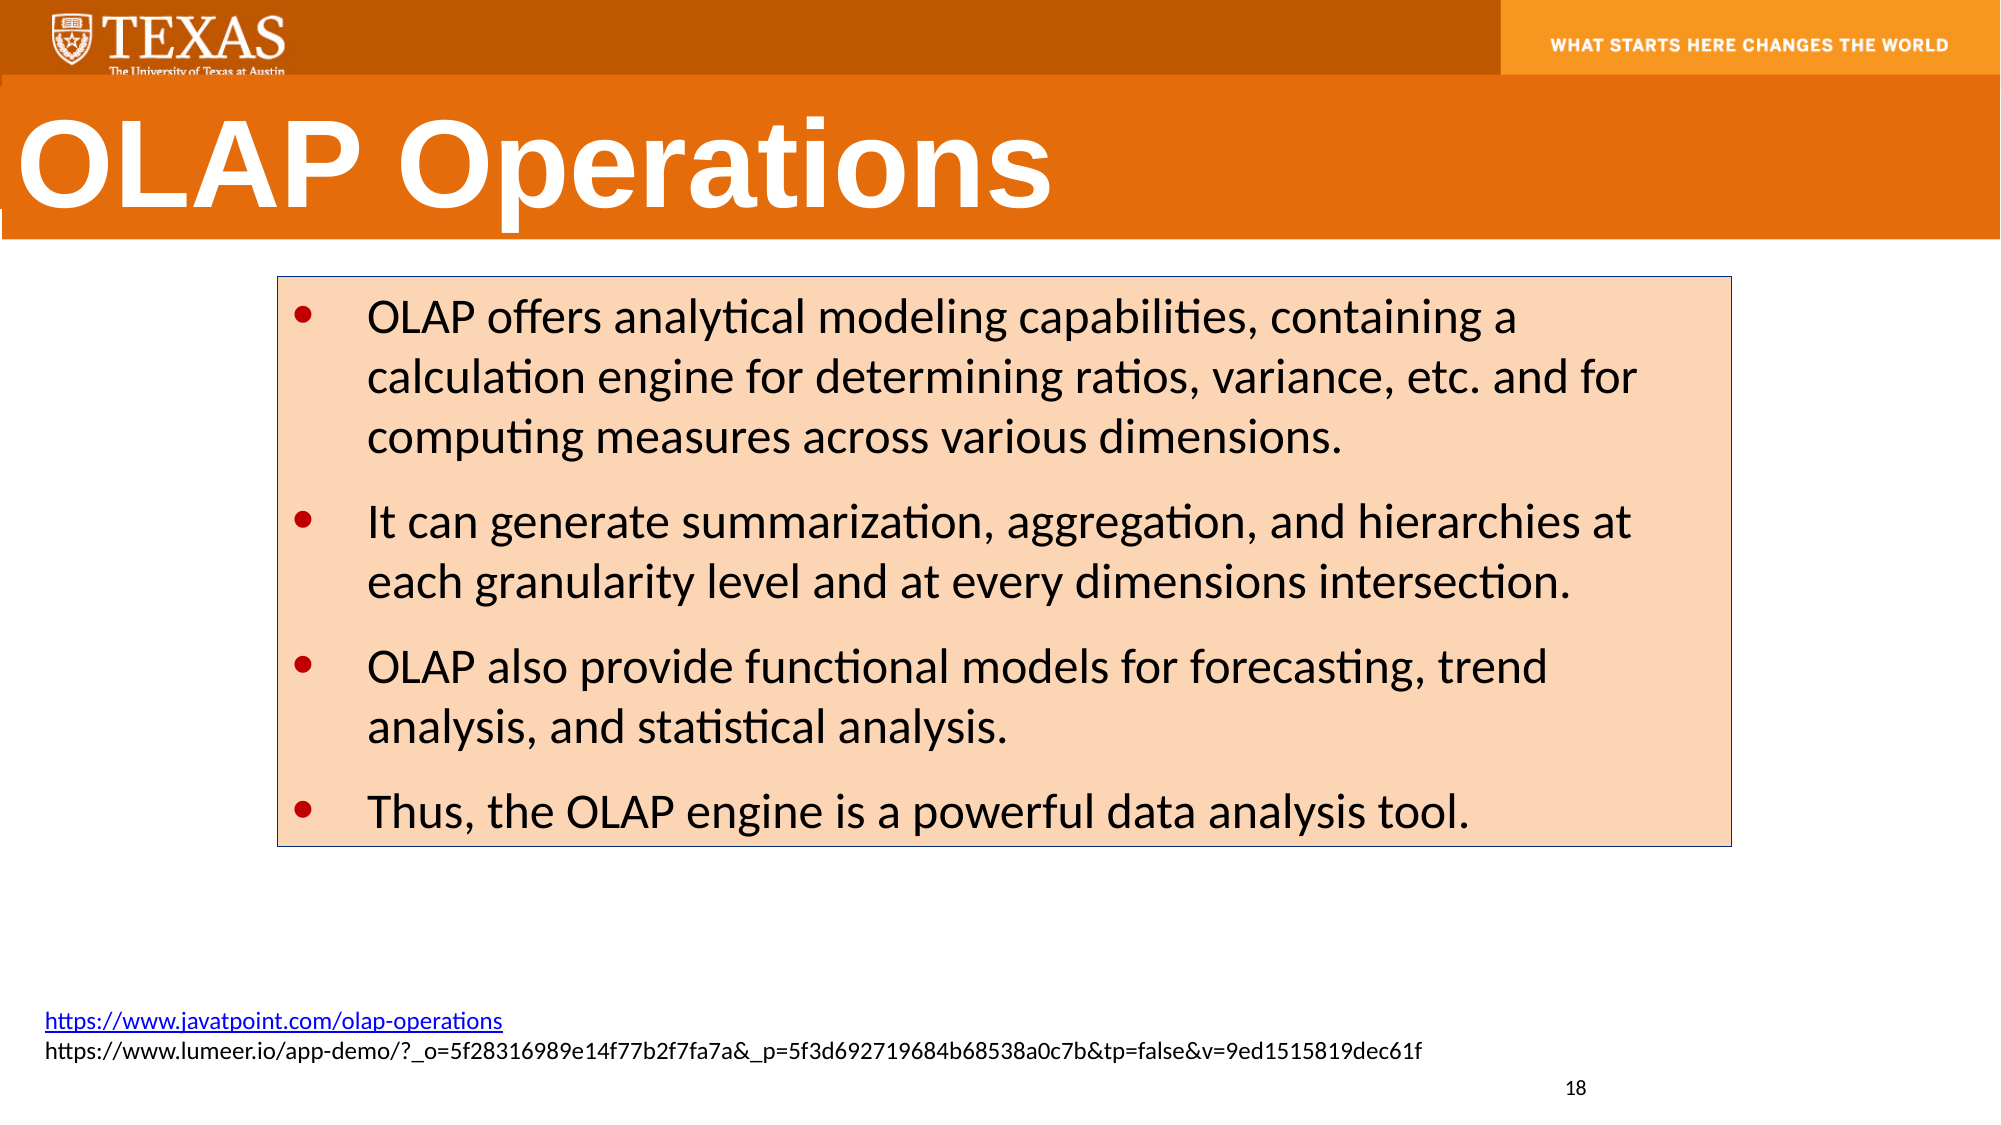

OLAP Operations

OLAP offers analytical modeling capabilities, containing a calculation engine for determining ratios, variance, etc. and for computing measures across various dimensions.
It can generate summarization, aggregation, and hierarchies at each granularity level and at every dimensions intersection.
OLAP also provide functional models for forecasting, trend analysis, and statistical analysis.
Thus, the OLAP engine is a powerful data analysis tool.
https://www.javatpoint.com/olap-operations
https://www.lumeer.io/app-demo/?_o=5f28316989e14f77b2f7fa7a&_p=5f3d692719684b68538a0c7b&tp=false&v=9ed1515819dec61f
18